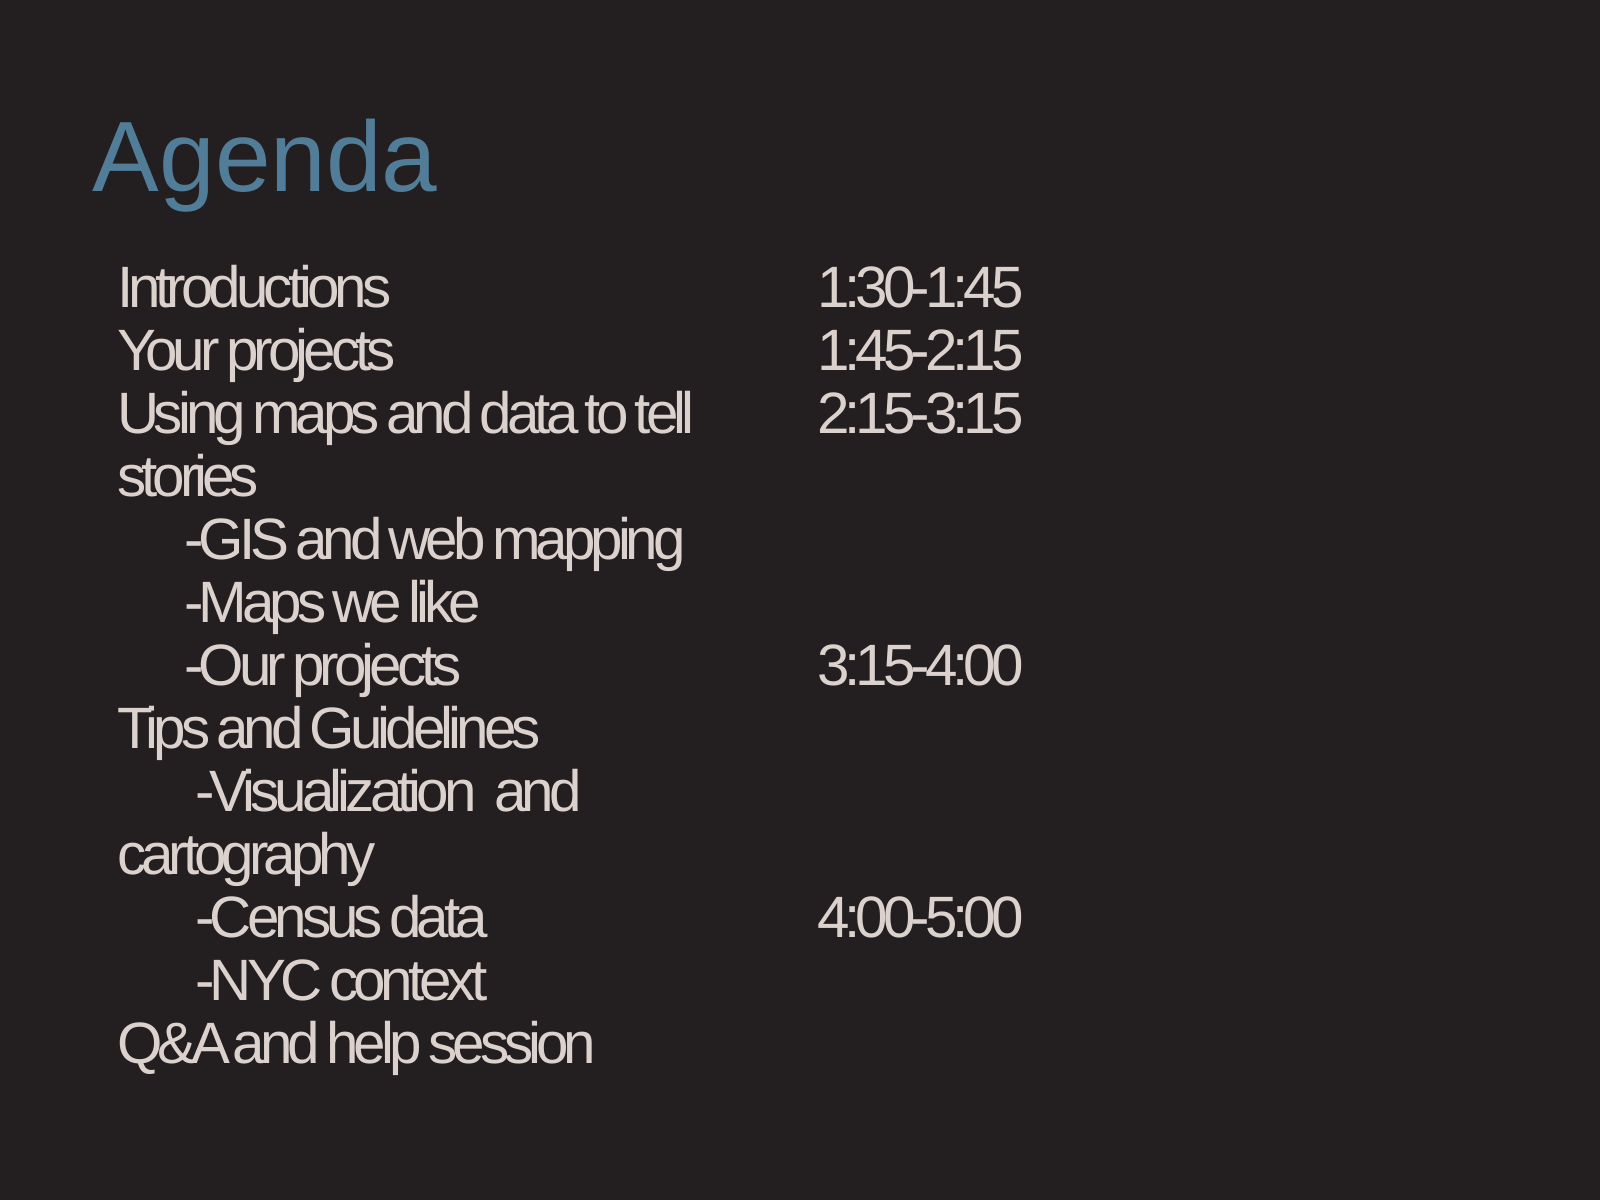

Agenda
# Introductions Your projects Using maps and data to tell stories -GIS and web mapping -Maps we like -Our projects Tips and Guidelines -Visualization  and cartography -Census data -NYC context Q&A and help session
1:30-1:45
1:45-2:15
2:15-3:15

3:15-4:00

4:00-5:00